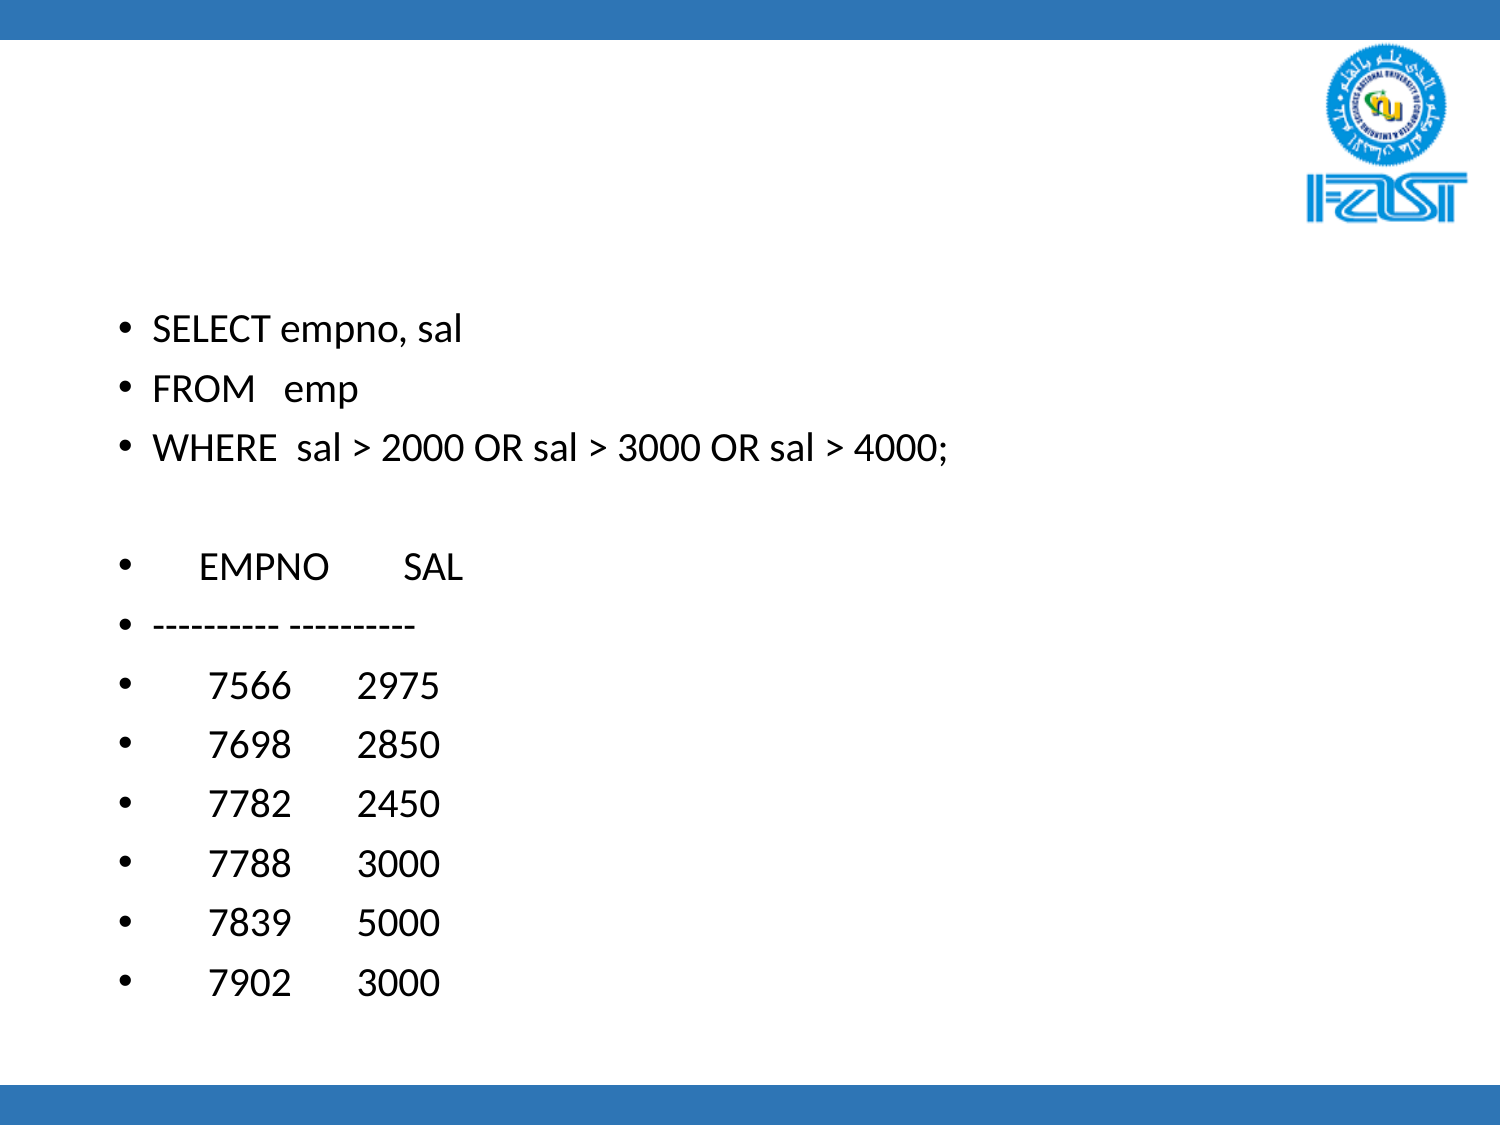

#
SELECT empno, sal
FROM   emp
WHERE  sal > 2000 OR sal > 3000 OR sal > 4000;

     EMPNO        SAL
---------- ----------
      7566       2975
      7698       2850
      7782       2450
      7788       3000
      7839       5000
      7902       3000